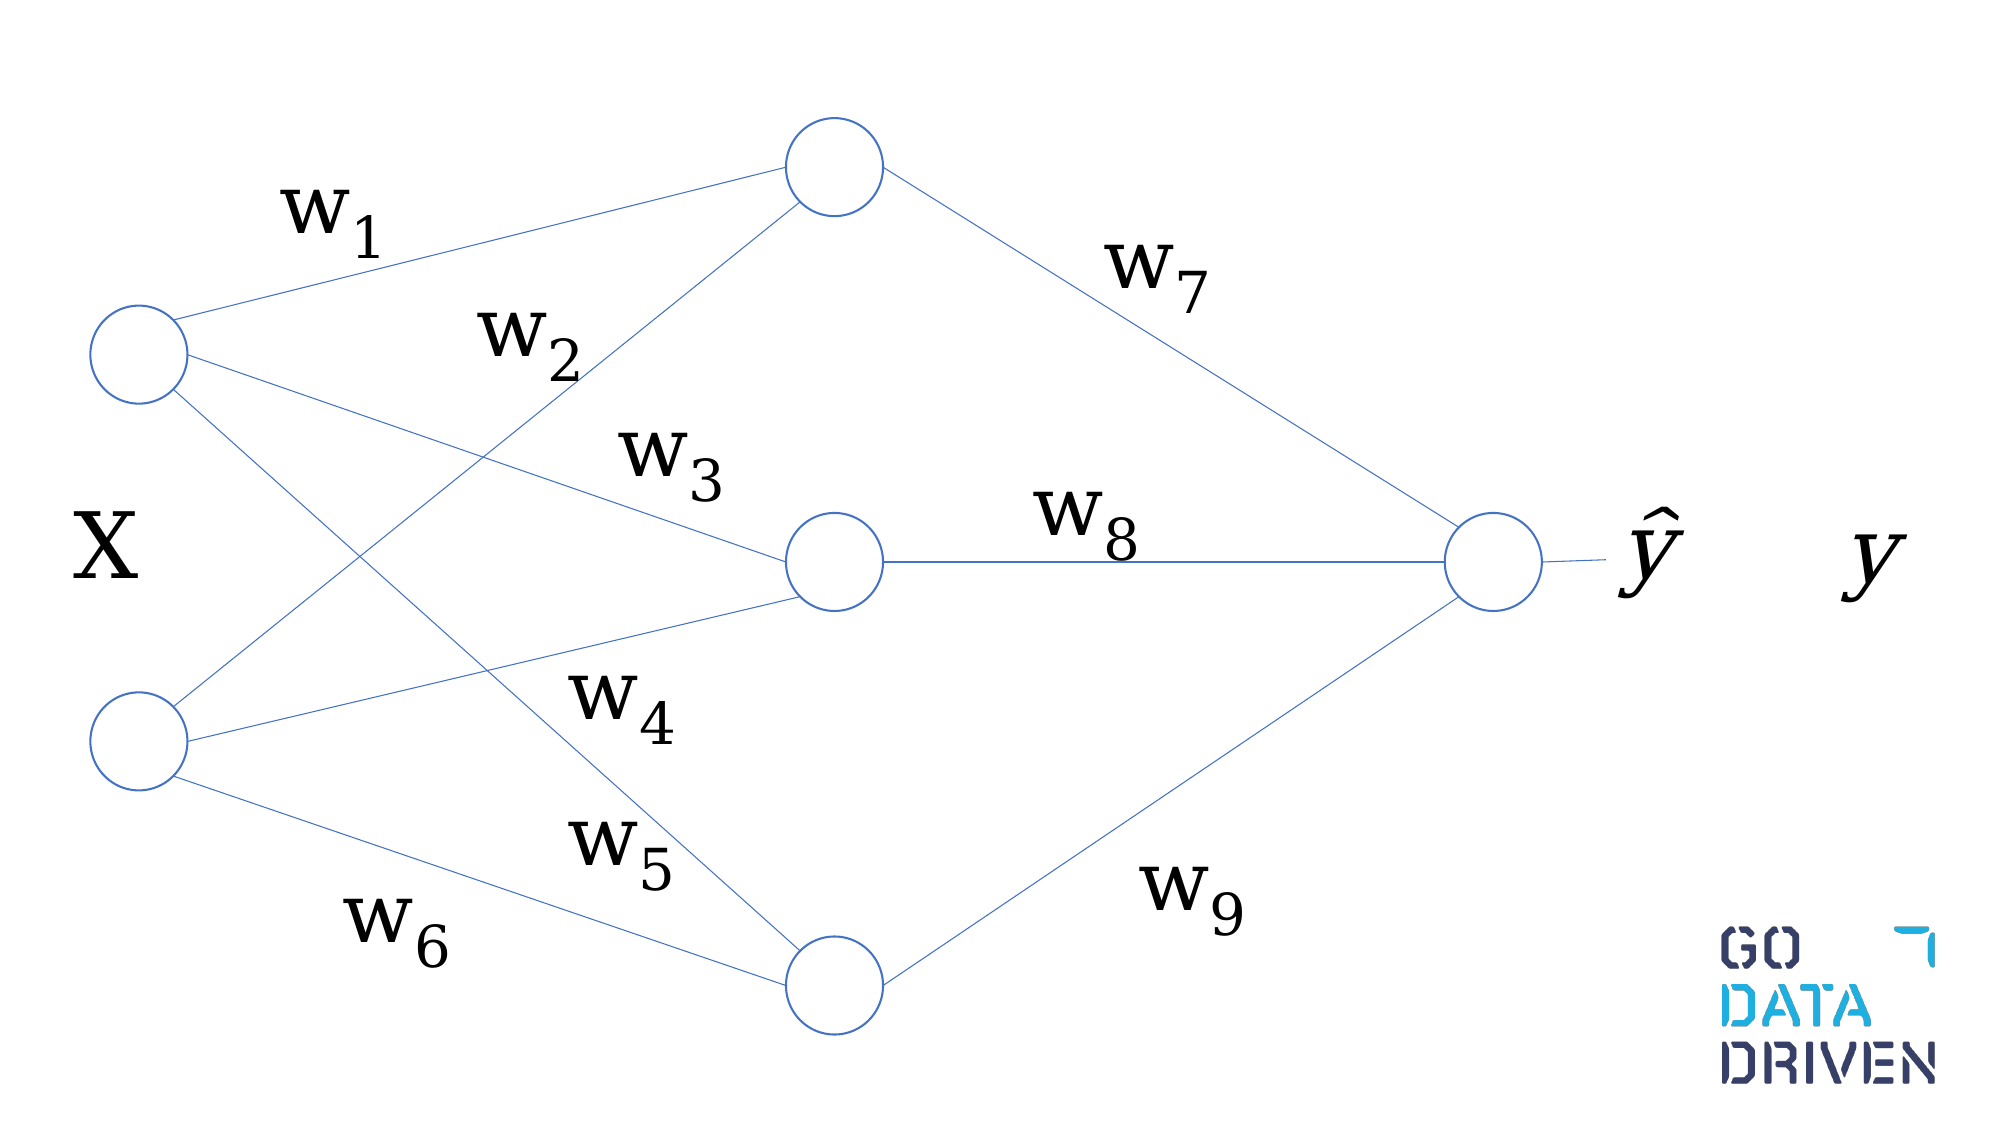

w1
w7
w2

w3
w8
X
ŷ
y

w4

w5
w9
w6